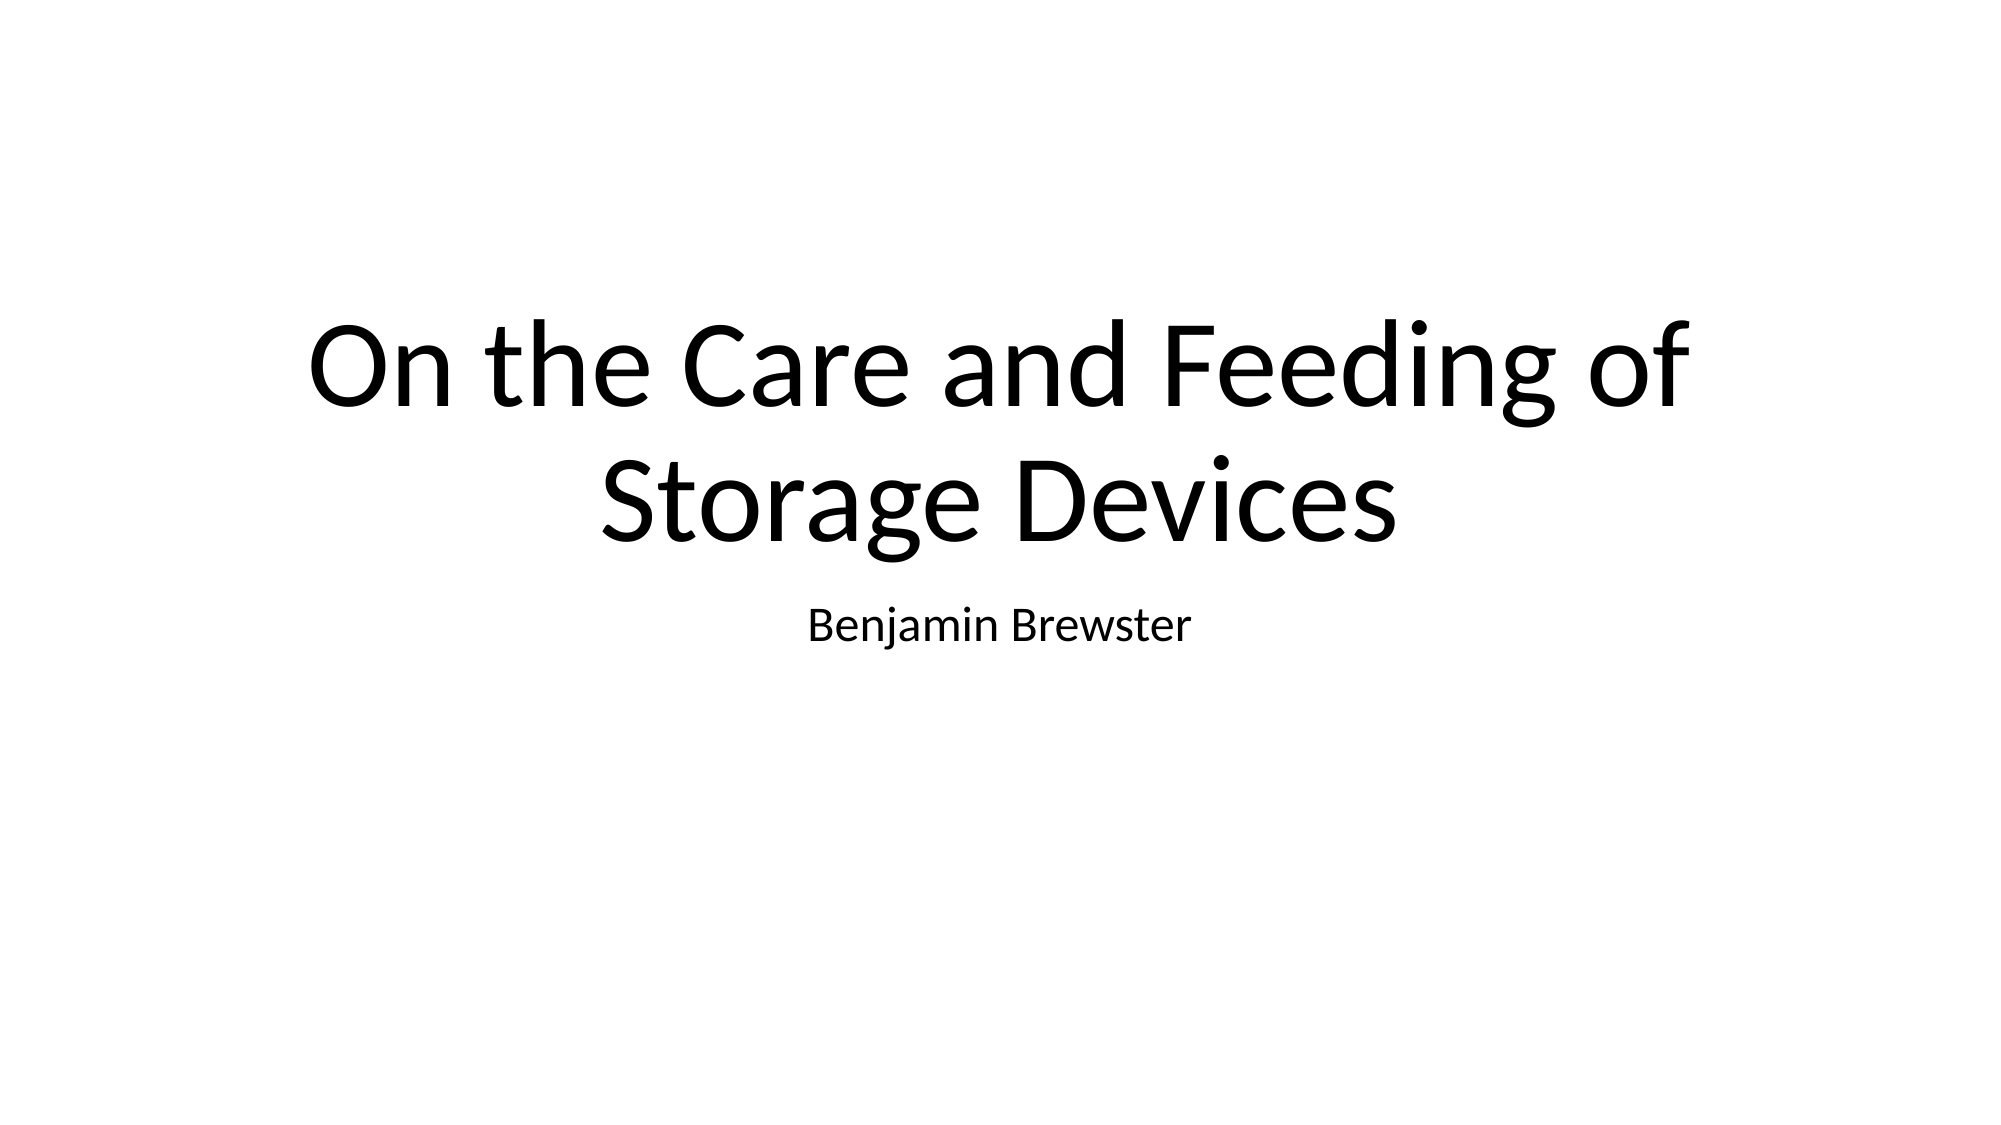

# On the Care and Feeding of Storage Devices
Benjamin Brewster